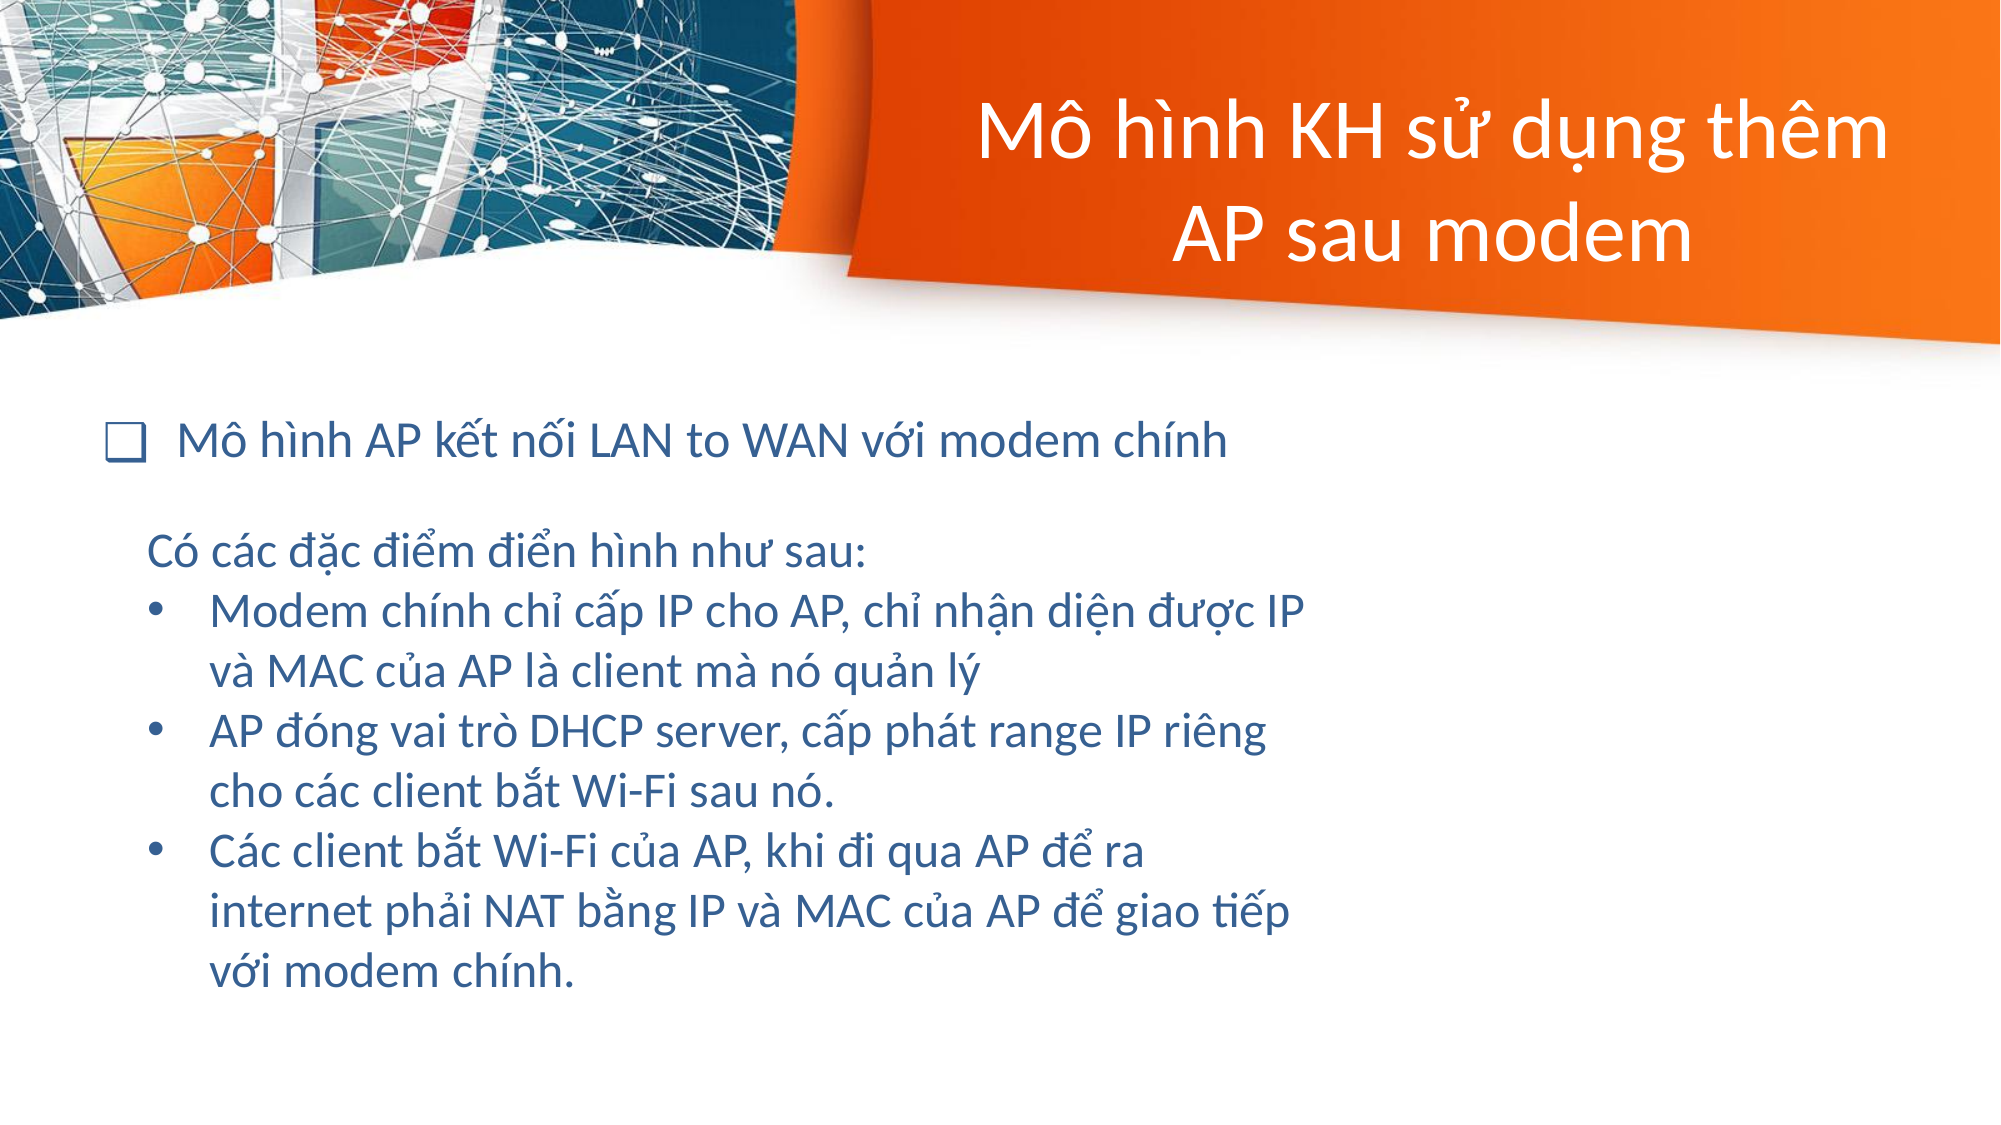

# Mô hình KH sử dụng thêm AP sau modem
Mô hình AP kết nối LAN to WAN với modem chính
Có các đặc điểm điển hình như sau:
Modem chính chỉ cấp IP cho AP, chỉ nhận diện được IP và MAC của AP là client mà nó quản lý
AP đóng vai trò DHCP server, cấp phát range IP riêng cho các client bắt Wi-Fi sau nó.
Các client bắt Wi-Fi của AP, khi đi qua AP để ra internet phải NAT bằng IP và MAC của AP để giao tiếp với modem chính.